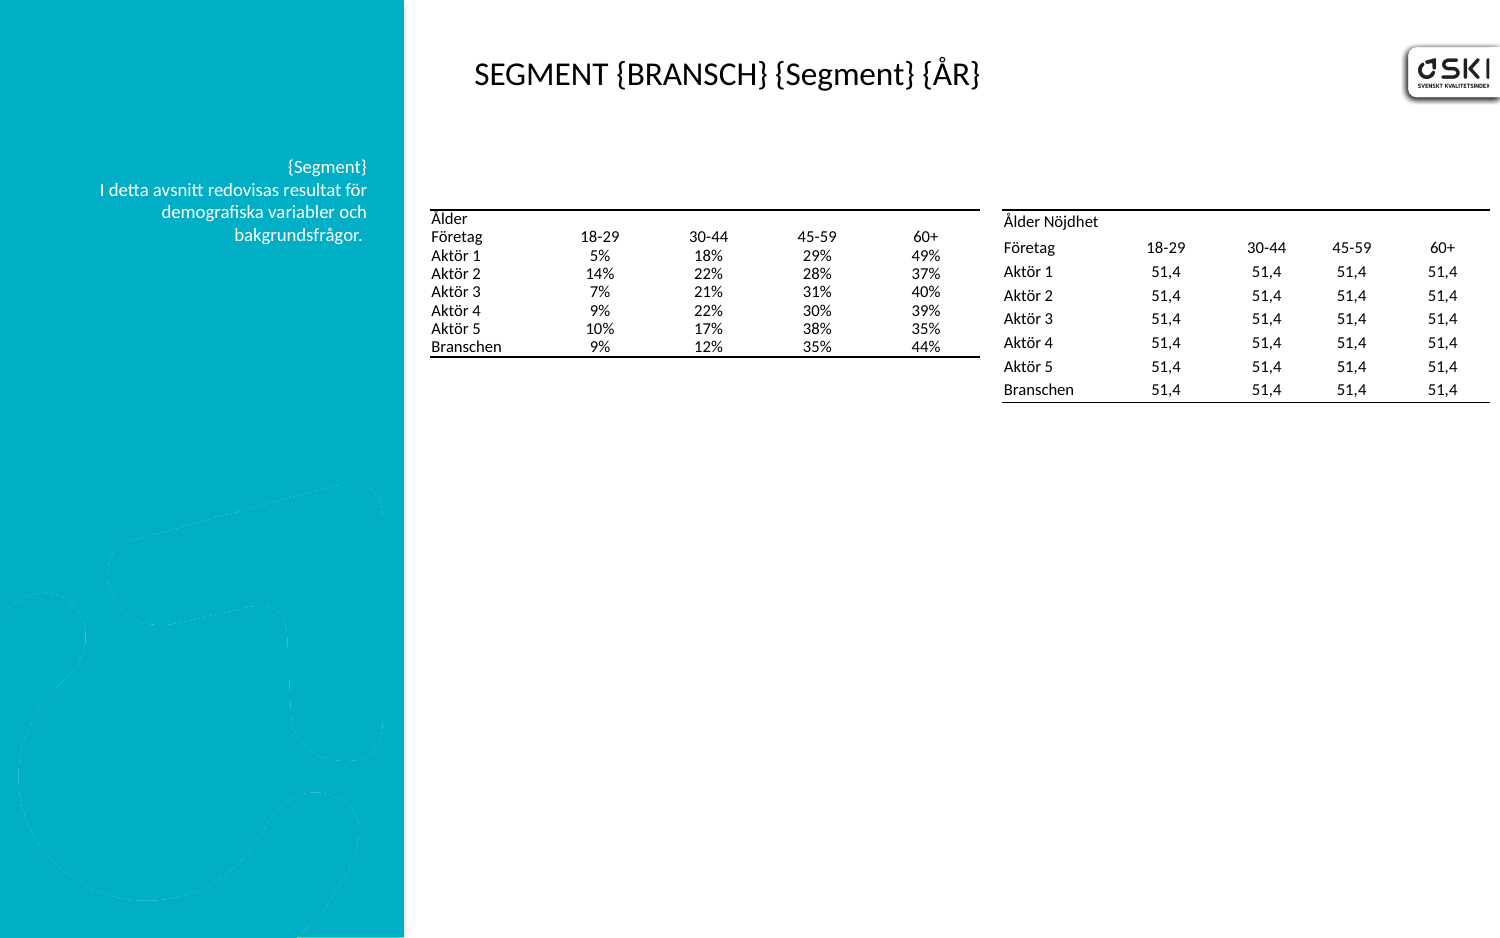

SEGMENT {BRANSCH} {Segment} {ÅR}
{Segment}
I detta avsnitt redovisas resultat för demografiska variabler och bakgrundsfrågor.

| Ålder |  |  |  |  |
| --- | --- | --- | --- | --- |
| Företag | 18-29 | 30-44 | 45-59 | 60+ |
| Aktör 1 | 5% | 18% | 29% | 49% |
| Aktör 2 | 14% | 22% | 28% | 37% |
| Aktör 3 | 7% | 21% | 31% | 40% |
| Aktör 4 | 9% | 22% | 30% | 39% |
| Aktör 5 | 10% | 17% | 38% | 35% |
| Branschen | 9% | 12% | 35% | 44% |
| Ålder Nöjdhet |  |  |  |  |
| --- | --- | --- | --- | --- |
| Företag | 18-29 | 30-44 | 45-59 | 60+ |
| Aktör 1 | 51,4 | 51,4 | 51,4 | 51,4 |
| Aktör 2 | 51,4 | 51,4 | 51,4 | 51,4 |
| Aktör 3 | 51,4 | 51,4 | 51,4 | 51,4 |
| Aktör 4 | 51,4 | 51,4 | 51,4 | 51,4 |
| Aktör 5 | 51,4 | 51,4 | 51,4 | 51,4 |
| Branschen | 51,4 | 51,4 | 51,4 | 51,4 |